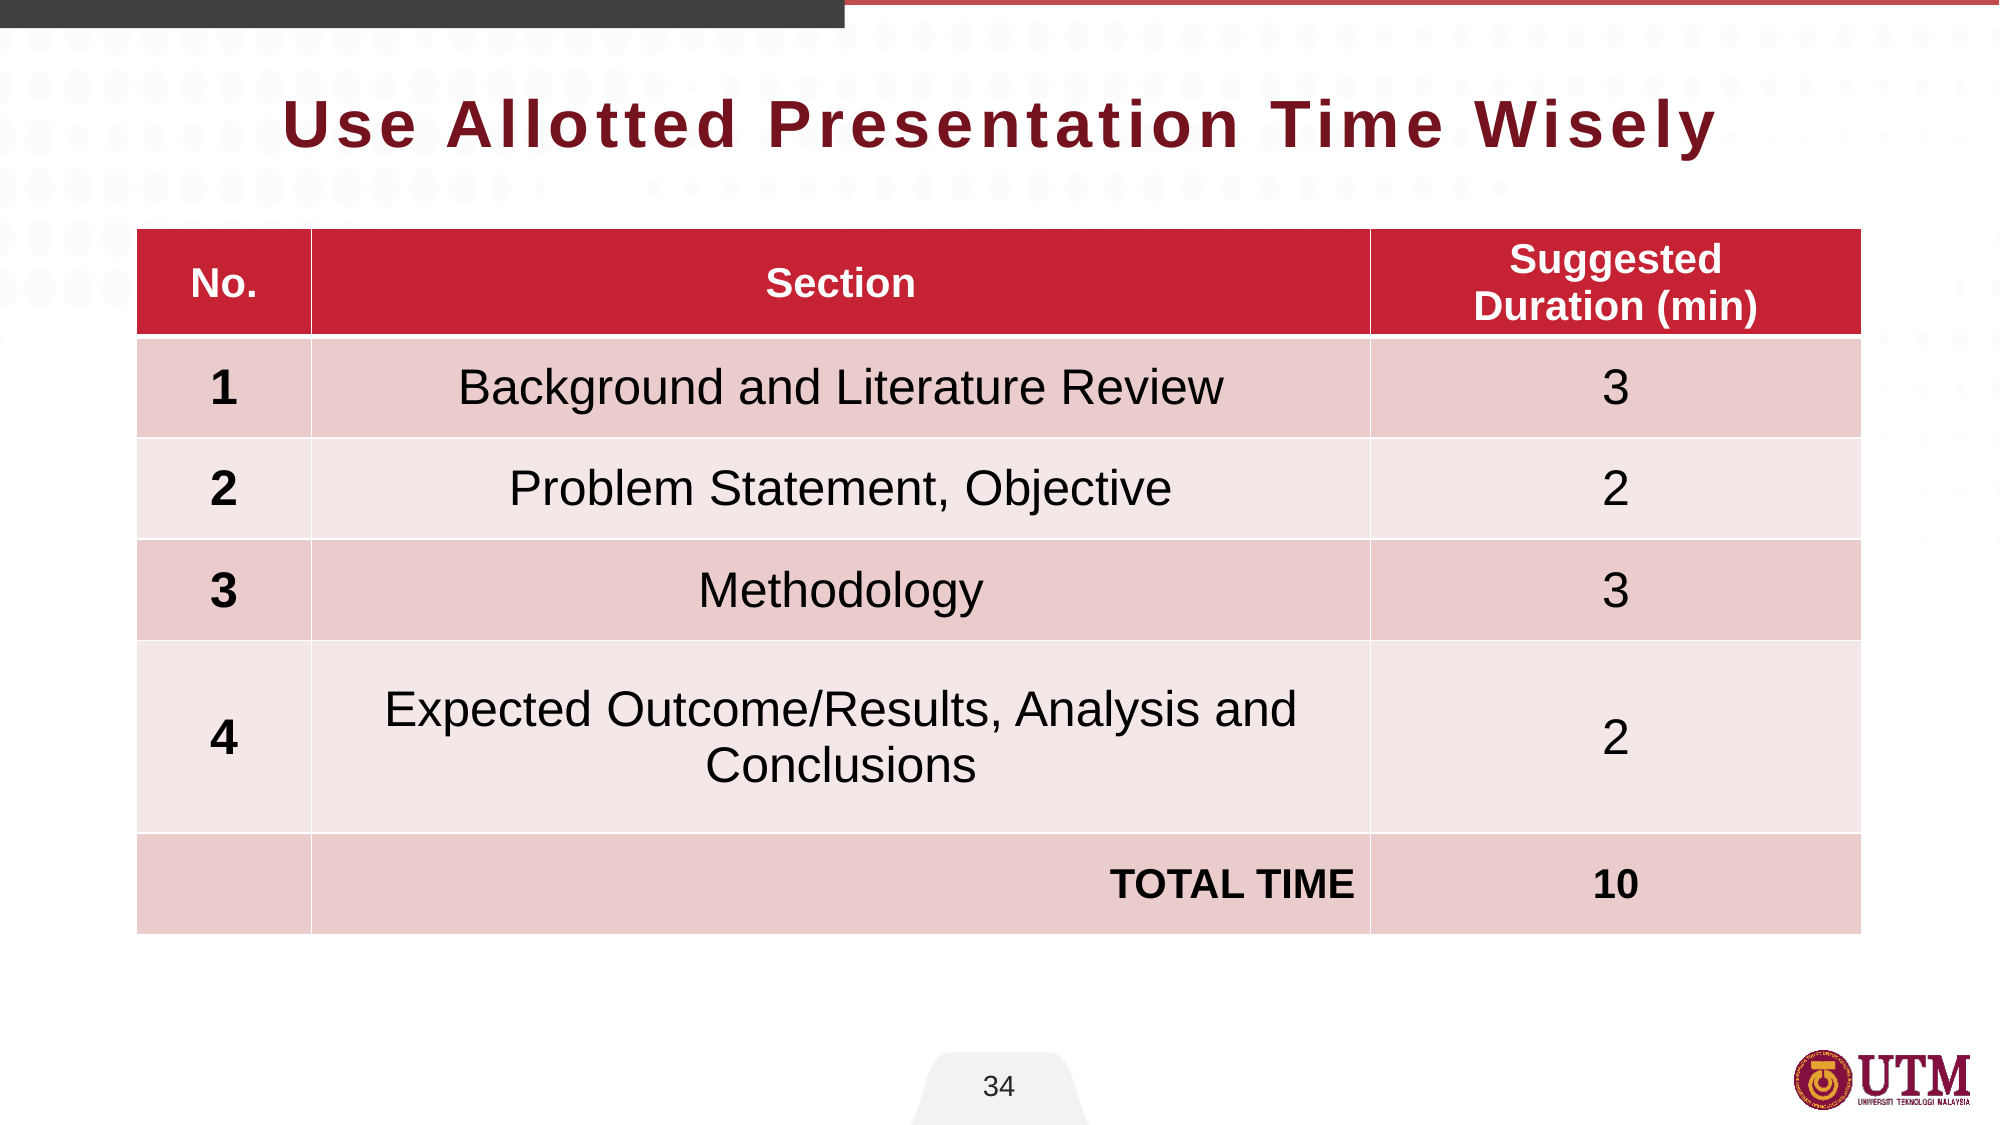

Use Allotted Presentation Time Wisely
| No. | Section | Suggested Duration (min) |
| --- | --- | --- |
| 1 | Background and Literature Review | 3 |
| 2 | Problem Statement, Objective | 2 |
| 3 | Methodology | 3 |
| 4 | Expected Outcome/Results, Analysis and Conclusions | 2 |
|  | TOTAL TIME | 10 |
34